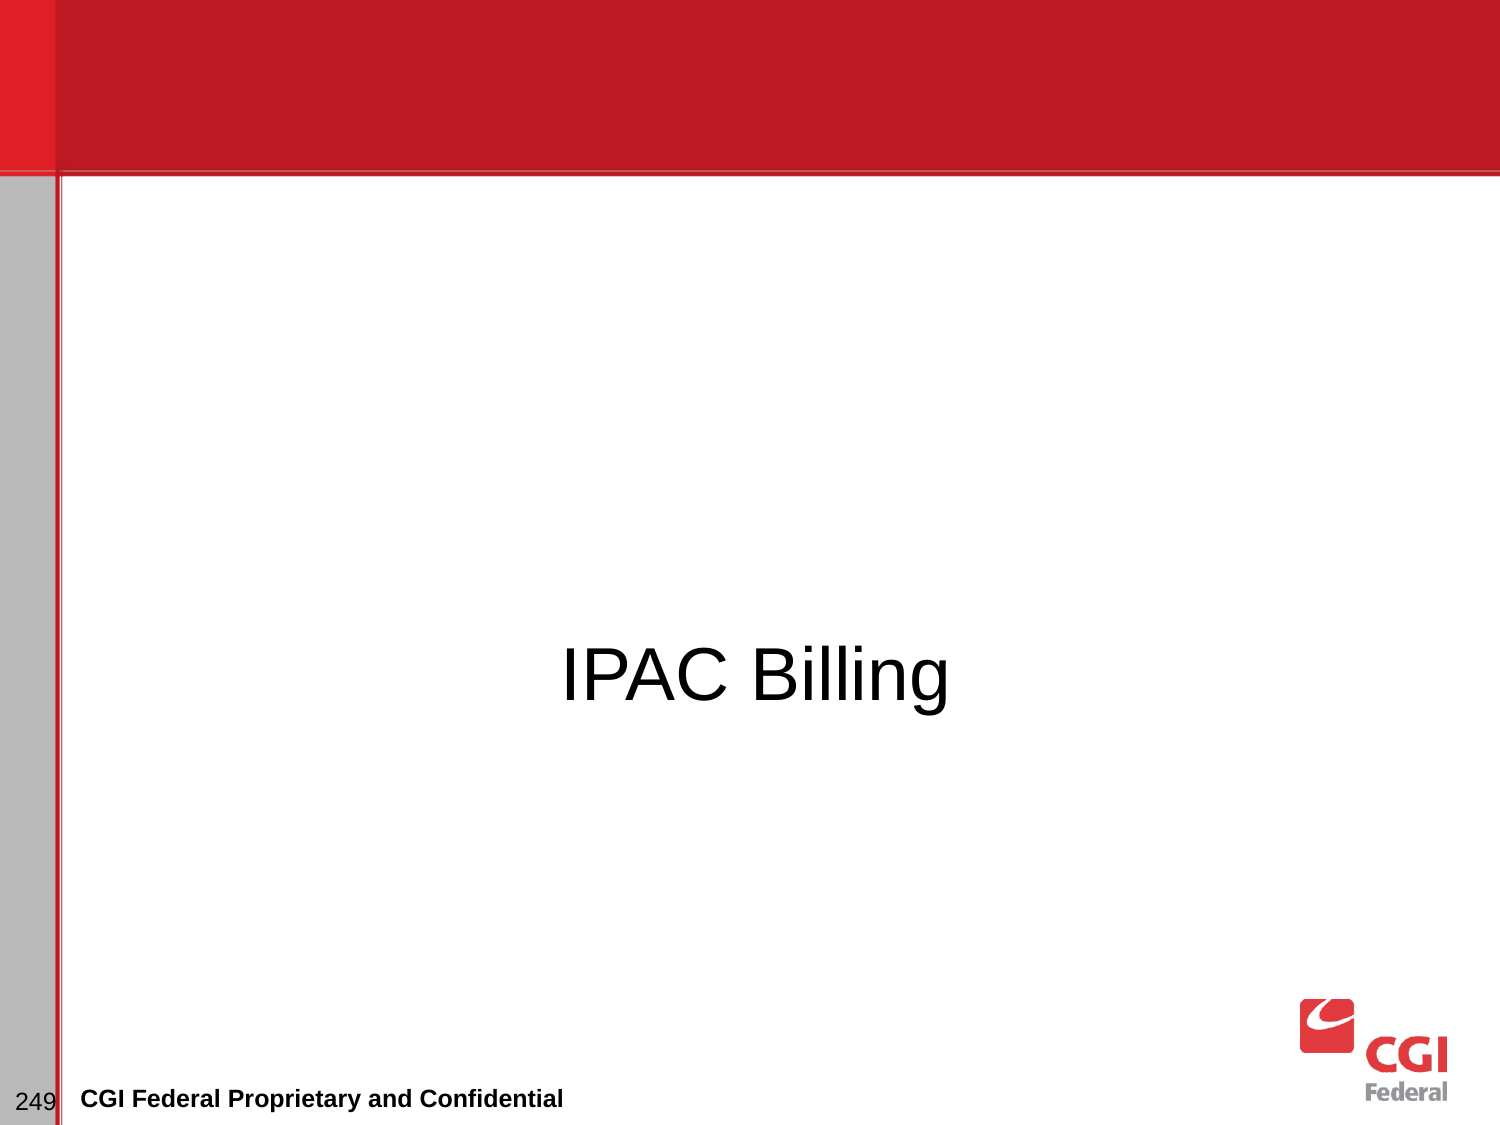

IPAC Billing
# Dunning
CGI Federal Proprietary and Confidential
249